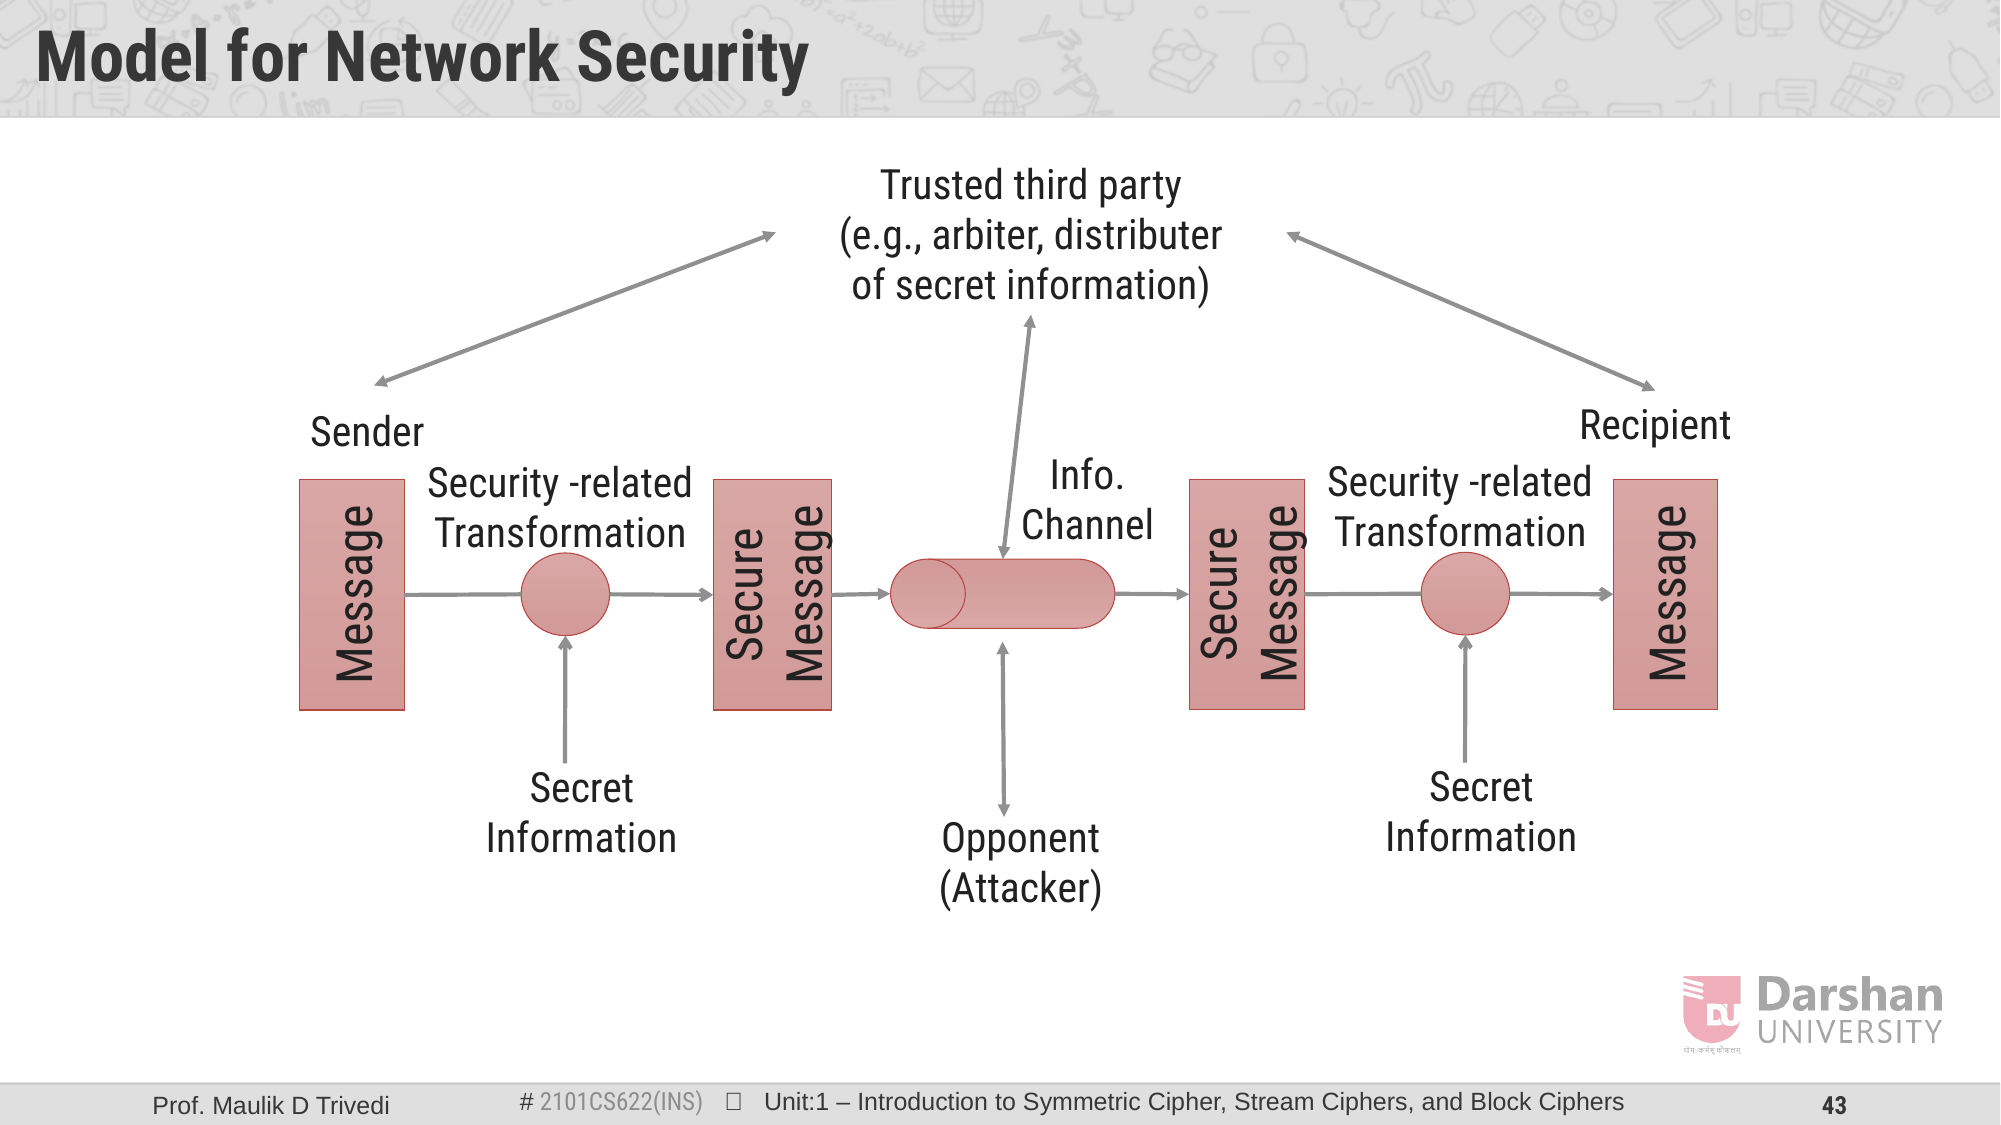

# Model for Network Security

Trusted third party
(e.g., arbiter, distributer
of secret information)
Recipient
Sender
Info.
Channel
Security -related Transformation
Security -related Transformation
Secure
Message
Message
Message
Secure
Message

Secret
Information
Secret
Information
Opponent
(Attacker)